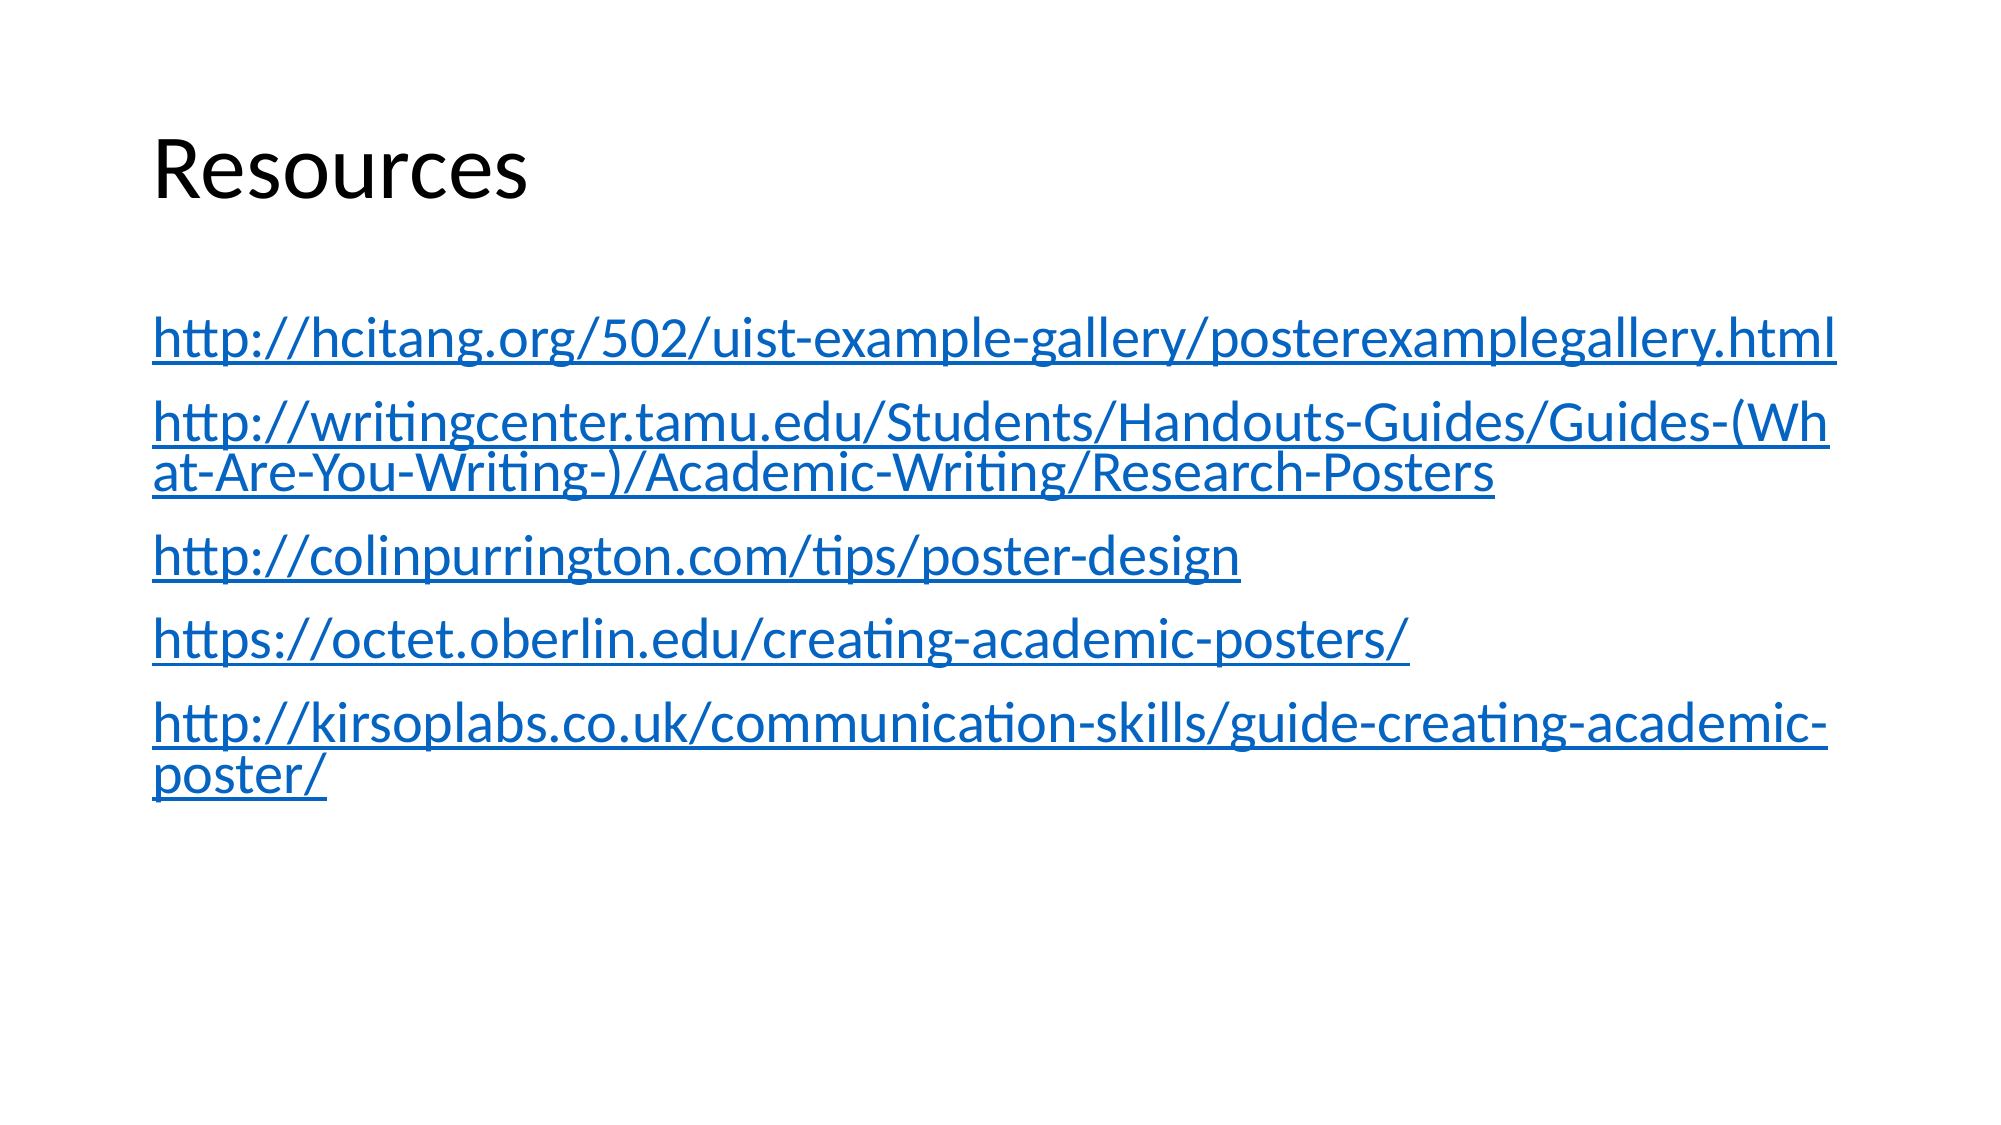

# Resources
http://hcitang.org/502/uist-example-gallery/posterexamplegallery.html
http://writingcenter.tamu.edu/Students/Handouts-Guides/Guides-(What-Are-You-Writing-)/Academic-Writing/Research-Posters
http://colinpurrington.com/tips/poster-design
https://octet.oberlin.edu/creating-academic-posters/
http://kirsoplabs.co.uk/communication-skills/guide-creating-academic-poster/